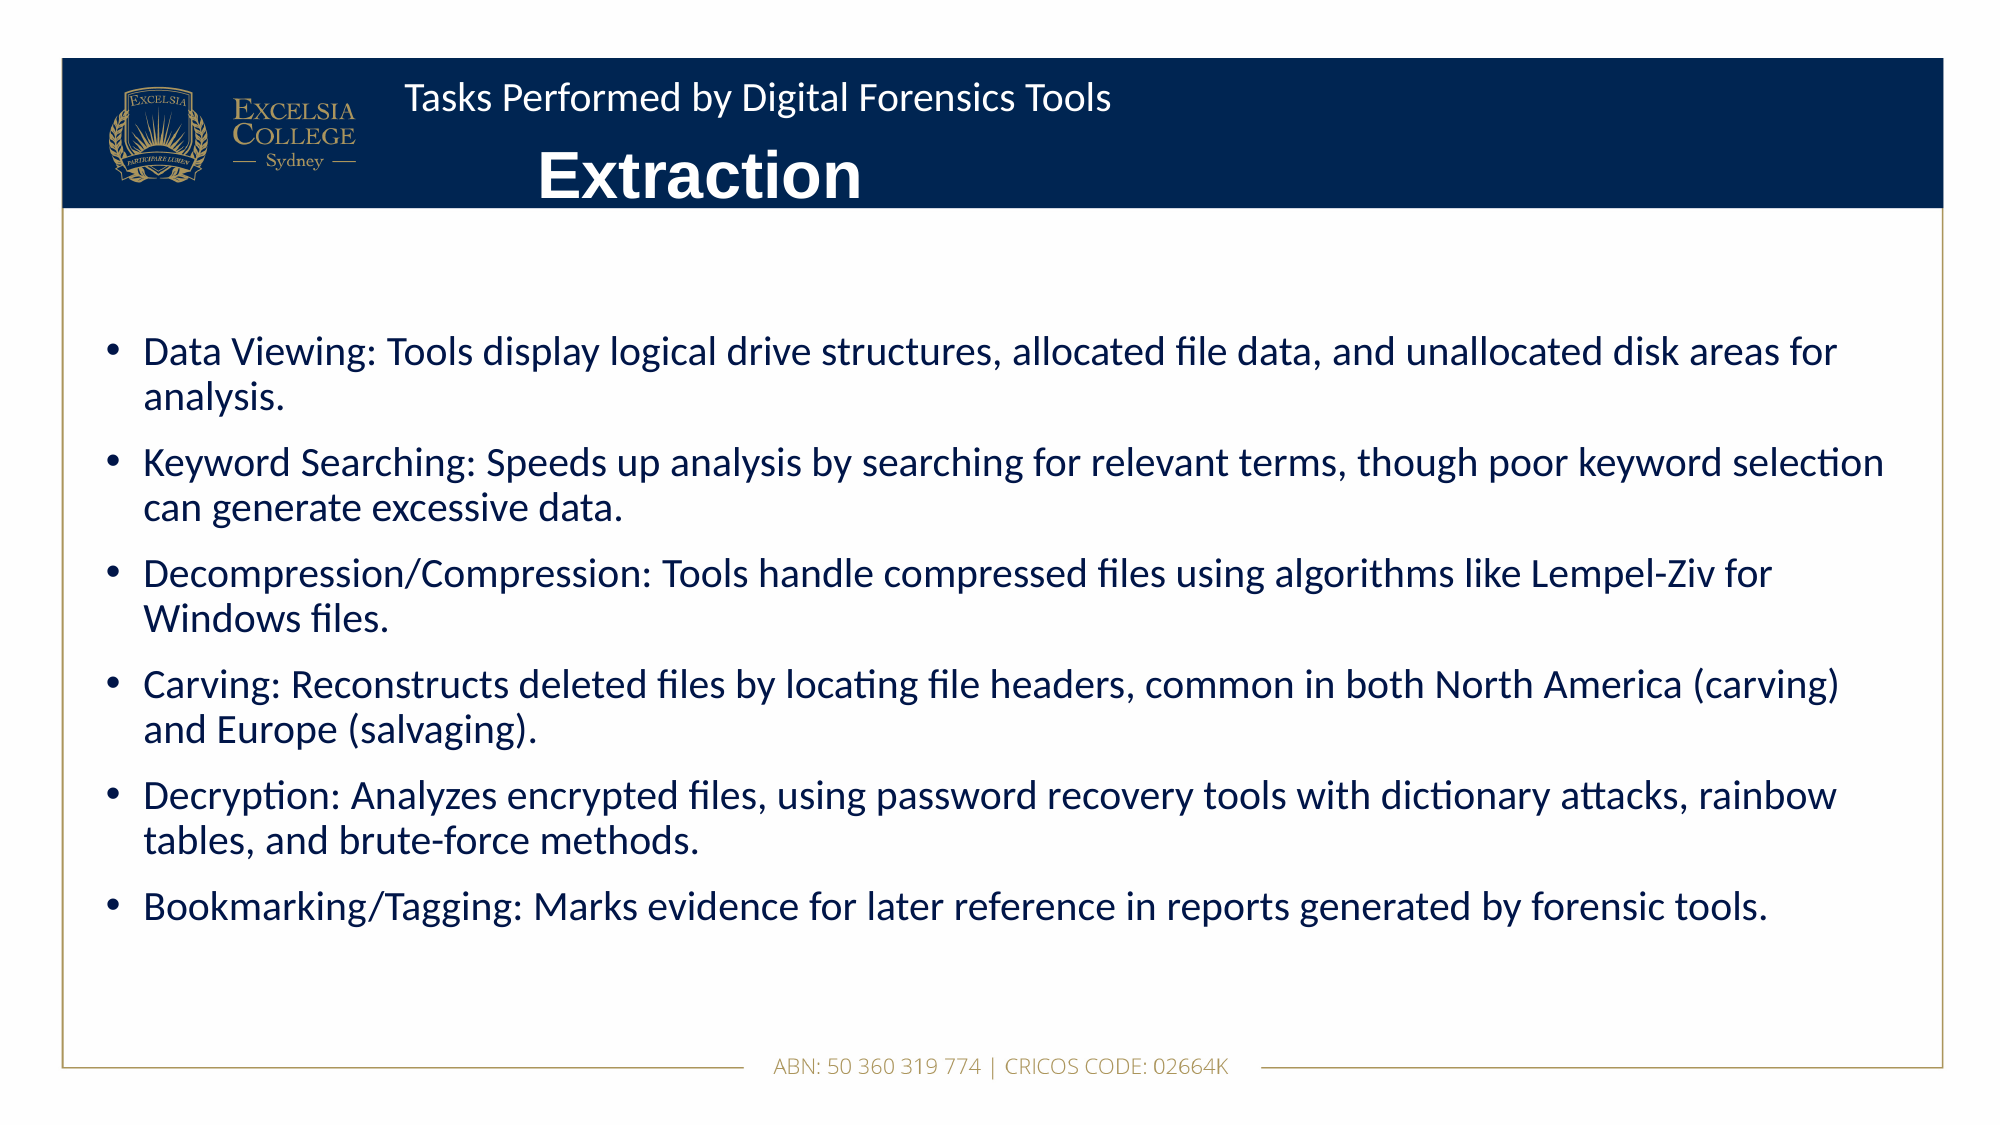

# Tasks Performed by Digital Forensics Tools
Extraction
Data Viewing: Tools display logical drive structures, allocated file data, and unallocated disk areas for analysis.
Keyword Searching: Speeds up analysis by searching for relevant terms, though poor keyword selection can generate excessive data.
Decompression/Compression: Tools handle compressed files using algorithms like Lempel-Ziv for Windows files.
Carving: Reconstructs deleted files by locating file headers, common in both North America (carving) and Europe (salvaging).
Decryption: Analyzes encrypted files, using password recovery tools with dictionary attacks, rainbow tables, and brute-force methods.
Bookmarking/Tagging: Marks evidence for later reference in reports generated by forensic tools.